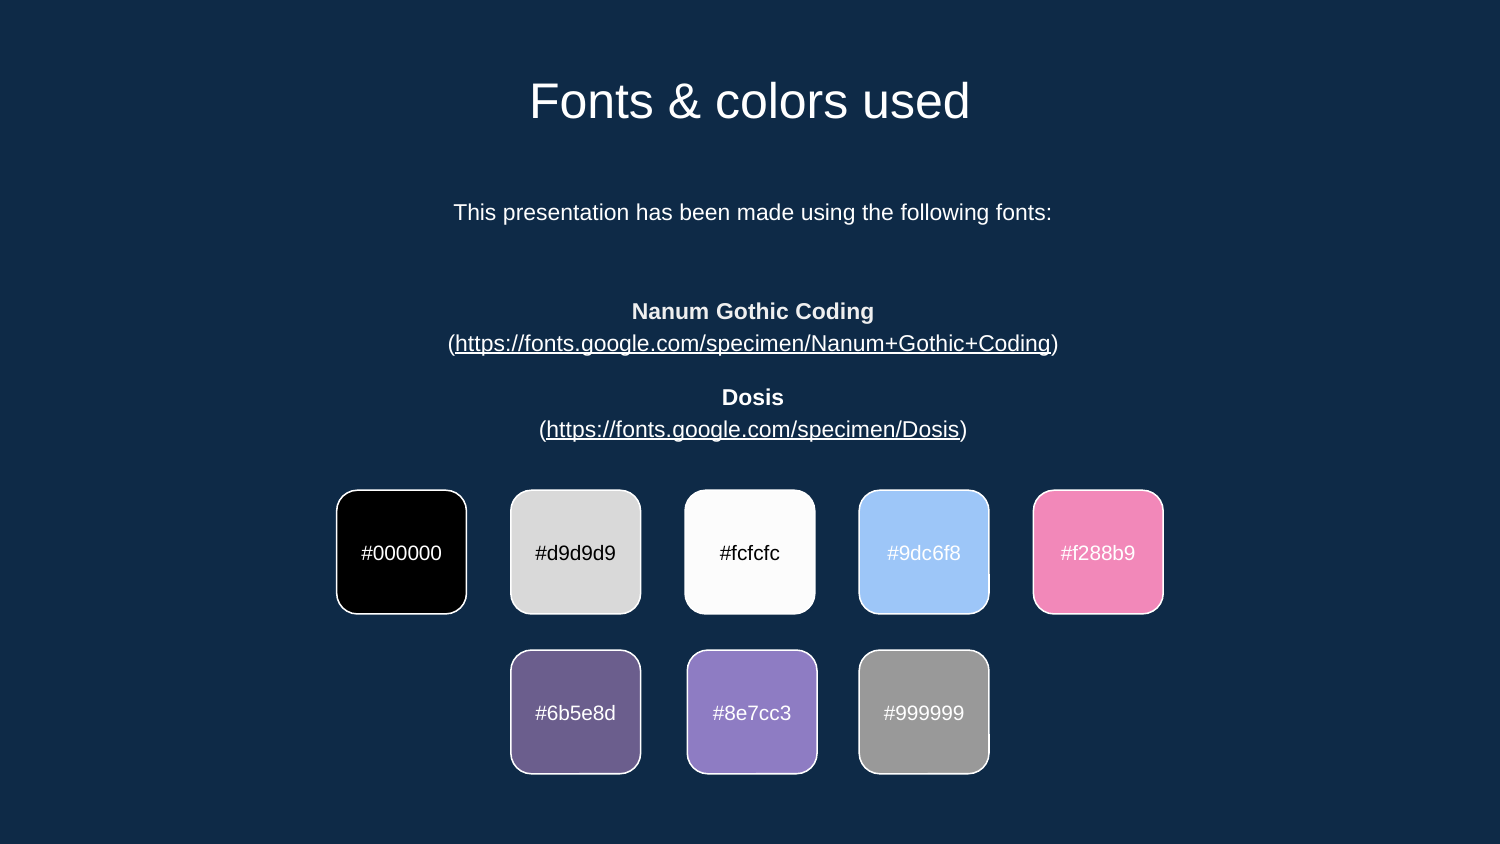

# Fonts & colors used
This presentation has been made using the following fonts:

Nanum Gothic Coding
(https://fonts.google.com/specimen/Nanum+Gothic+Coding)

Dosis
(https://fonts.google.com/specimen/Dosis)

#000000
#d9d9d9
#fcfcfc
#9dc6f8
#f288b9

#6b5e8d
#8e7cc3
#999999